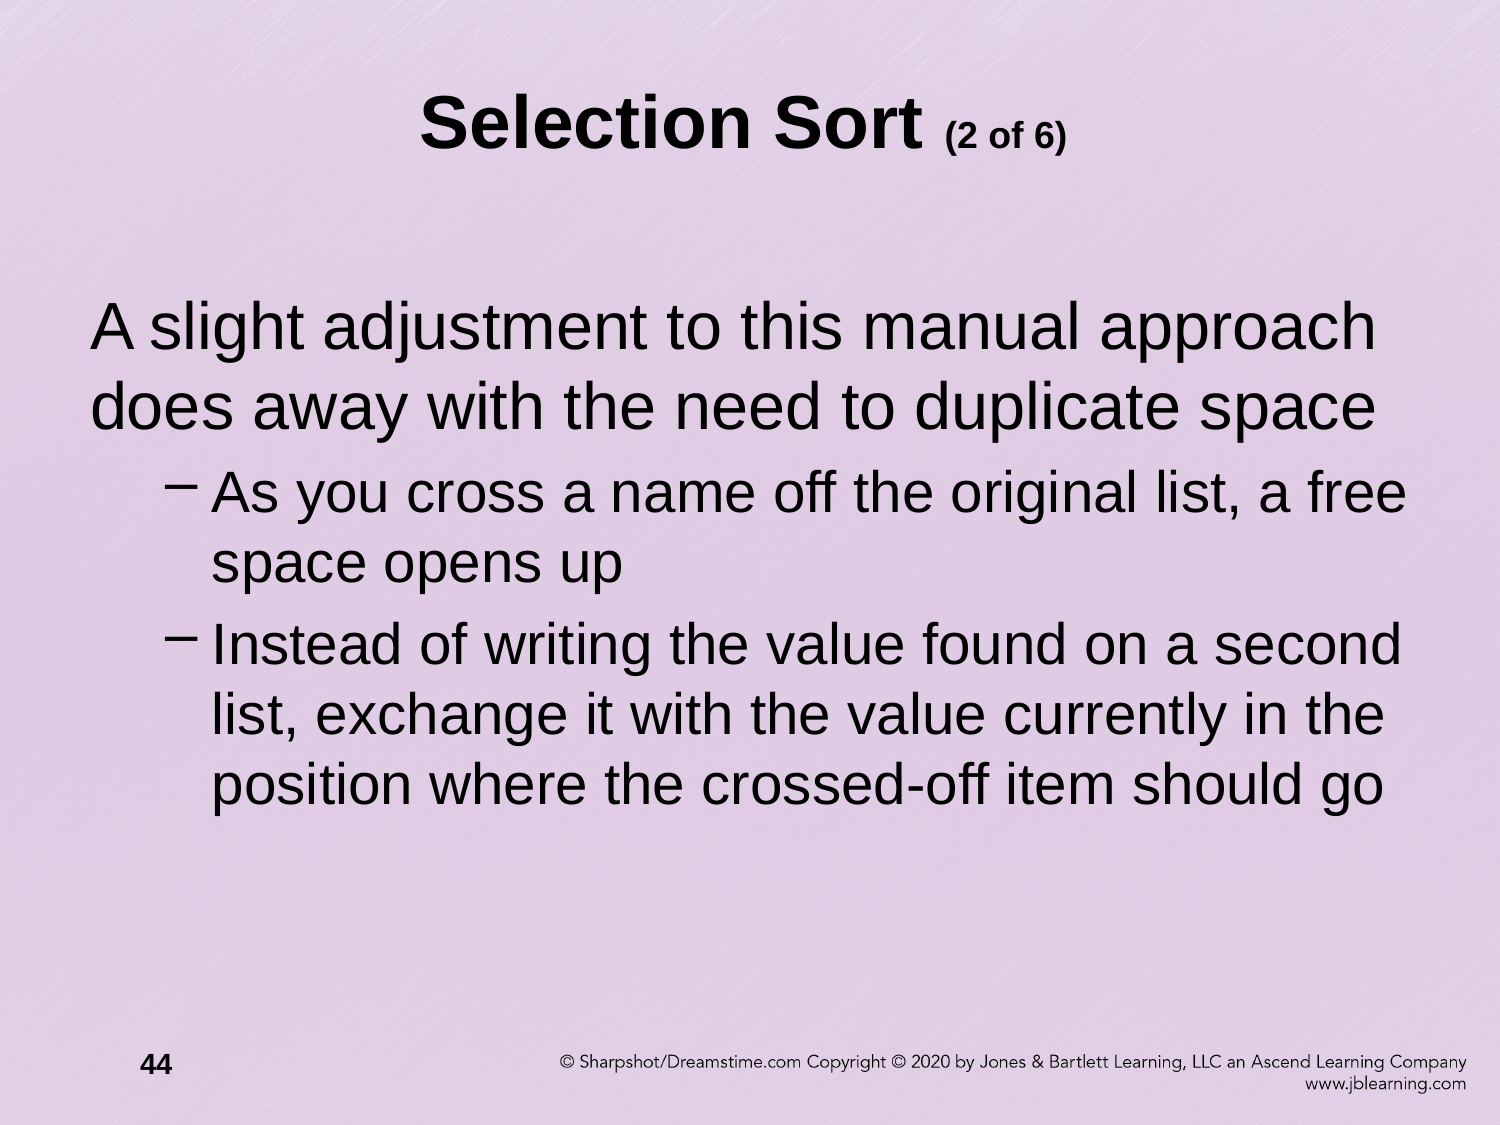

# Selection Sort (2 of 6)
A slight adjustment to this manual approach does away with the need to duplicate space
As you cross a name off the original list, a free space opens up
Instead of writing the value found on a second list, exchange it with the value currently in the position where the crossed-off item should go
44